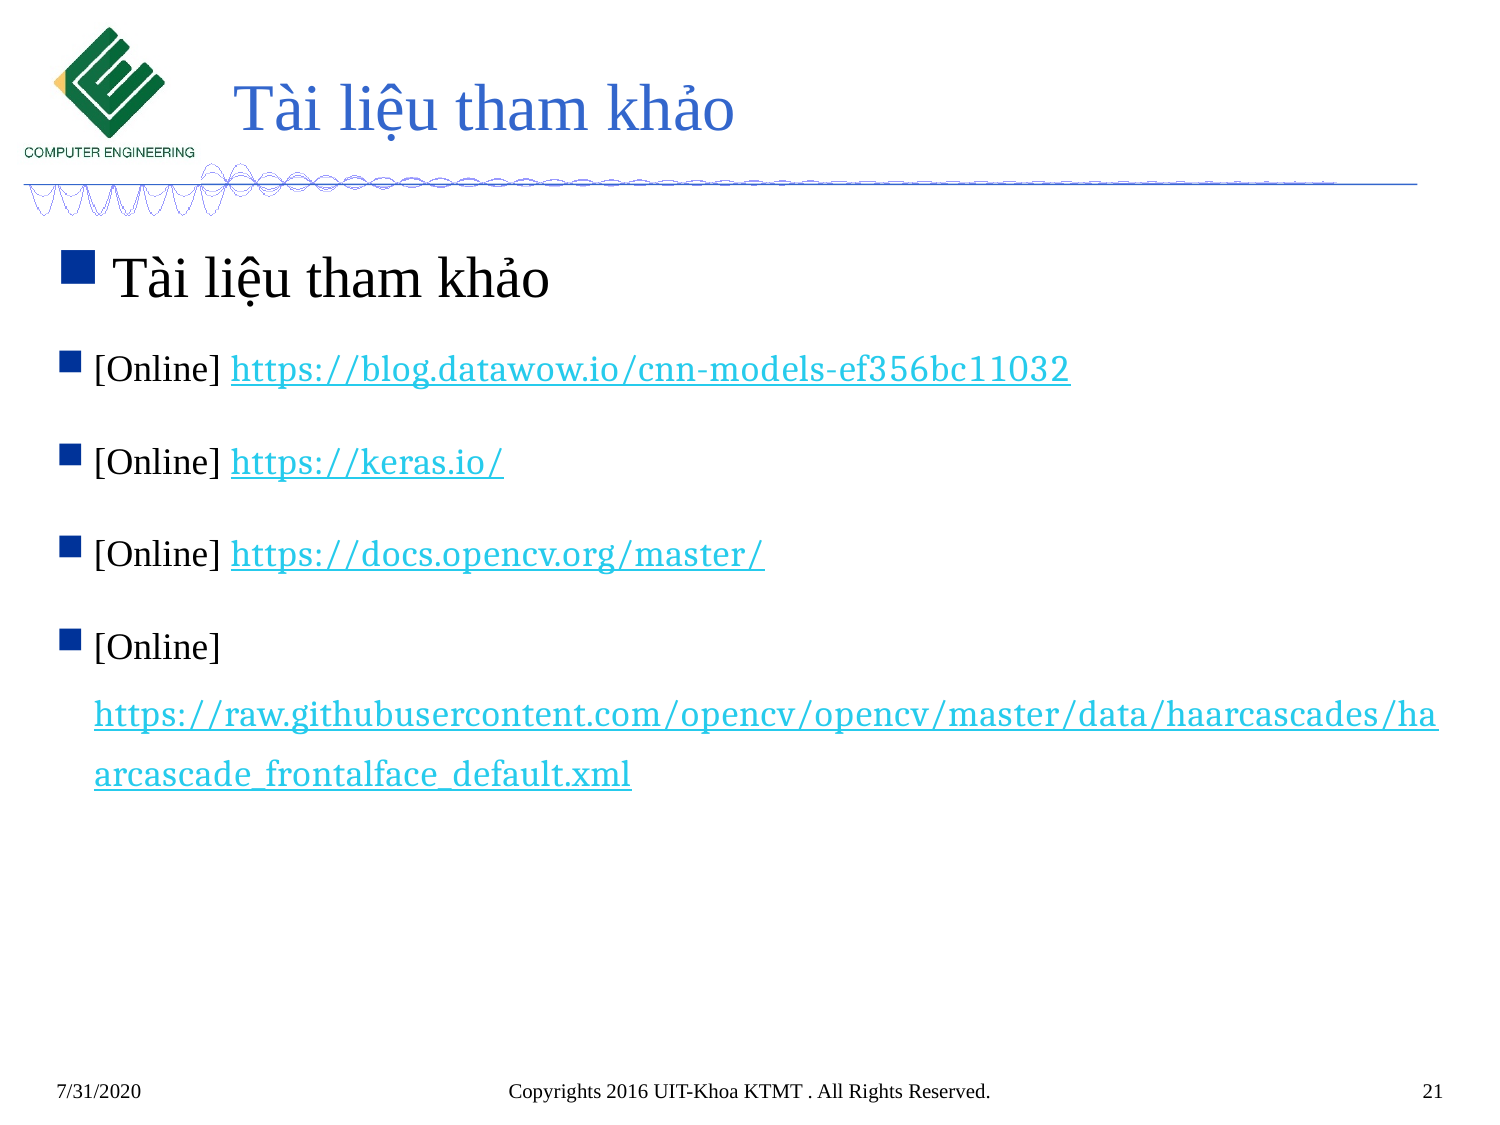

# Tài liệu tham khảo
Tài liệu tham khảo
[Online] https://blog.datawow.io/cnn-models-ef356bc11032
[Online] https://keras.io/
[Online] https://docs.opencv.org/master/
[Online]https://raw.githubusercontent.com/opencv/opencv/master/data/haarcascades/haarcascade_frontalface_default.xml

Copyrights 2016 UIT-Khoa KTMT . All Rights Reserved.
21
7/31/2020